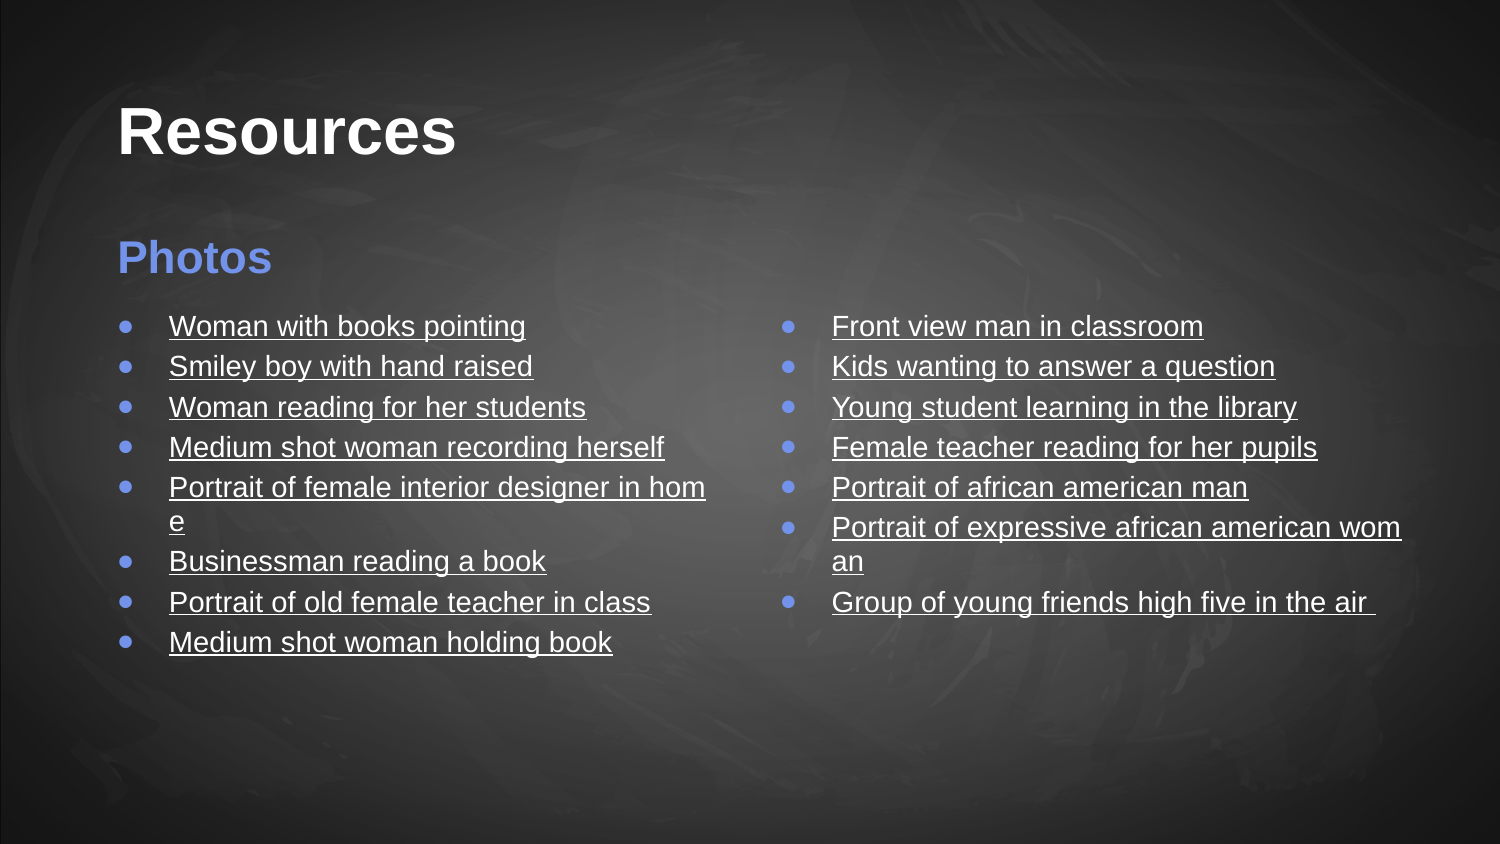

Resources
Photos
Woman with books pointing
Smiley boy with hand raised
Woman reading for her students
Medium shot woman recording herself
Portrait of female interior designer in home
Businessman reading a book
Portrait of old female teacher in class
Medium shot woman holding book
Front view man in classroom
Kids wanting to answer a question
Young student learning in the library
Female teacher reading for her pupils
Portrait of african american man
Portrait of expressive african american woman
Group of young friends high five in the air